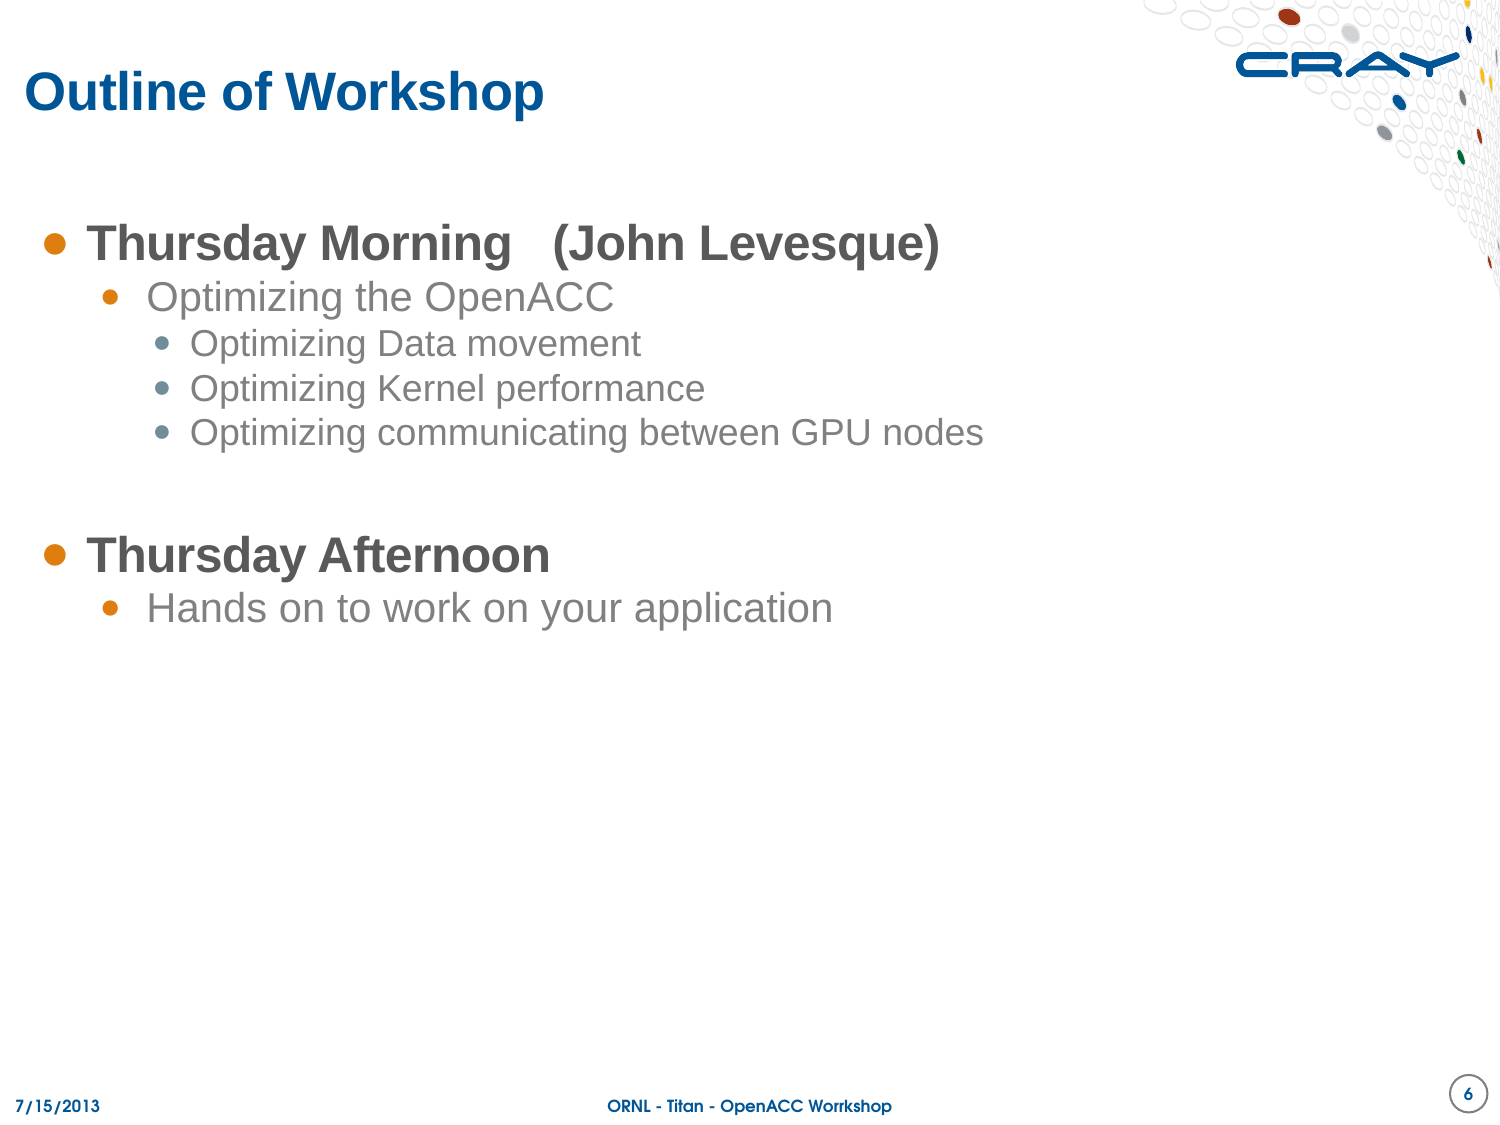

# Outline of Workshop
Thursday Morning   (John Levesque)
Optimizing the OpenACC
Optimizing Data movement
Optimizing Kernel performance
Optimizing communicating between GPU nodes

Thursday Afternoon
Hands on to work on your application
6
7/15/2013
ORNL - Titan - OpenACC Worrkshop